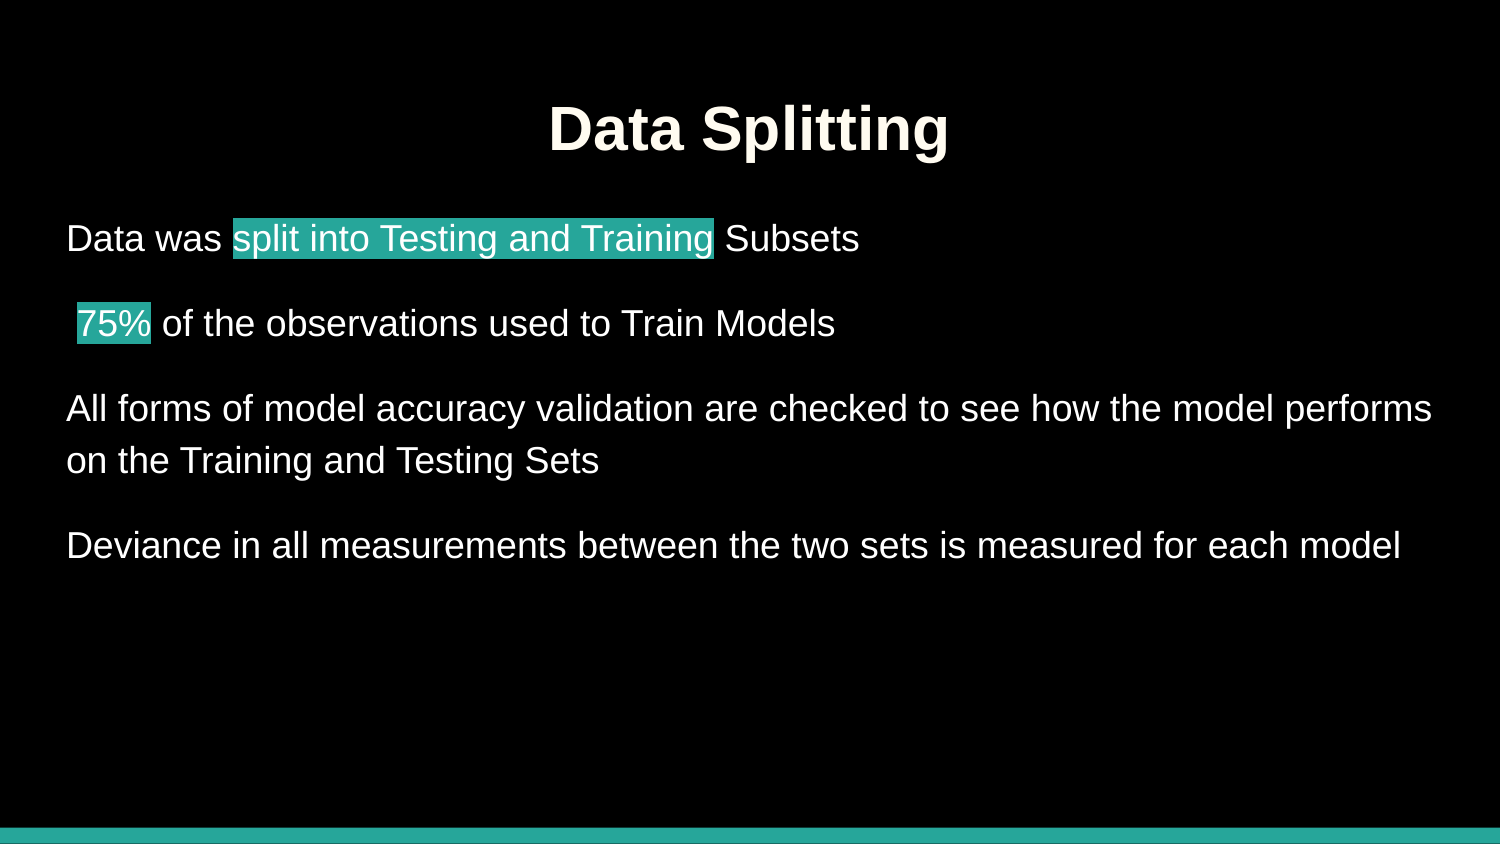

# Data Splitting
Data was split into Testing and Training Subsets
 75% of the observations used to Train Models
All forms of model accuracy validation are checked to see how the model performs on the Training and Testing Sets
Deviance in all measurements between the two sets is measured for each model